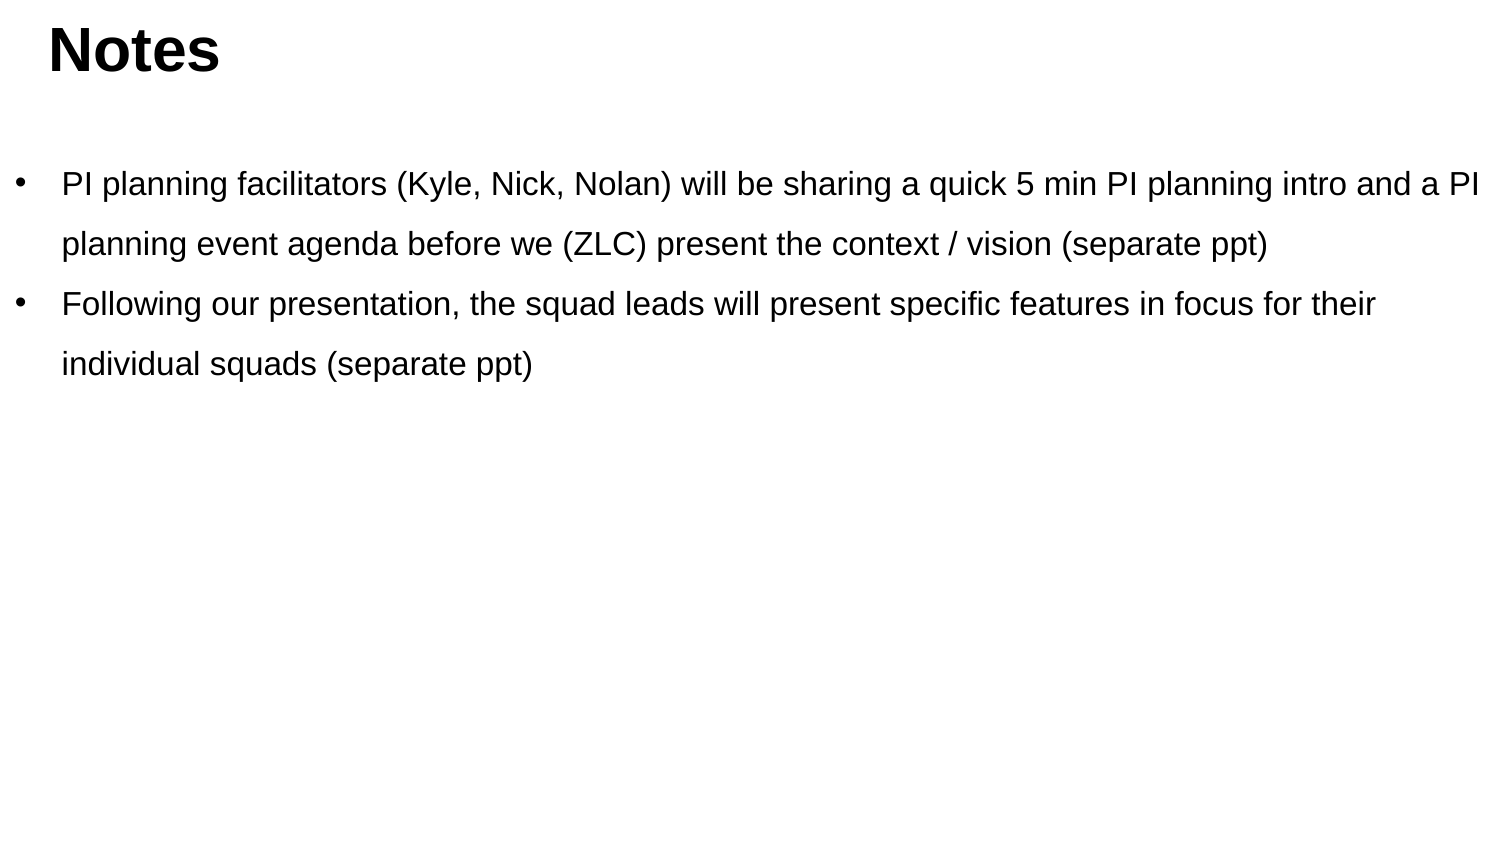

Notes
PI planning facilitators (Kyle, Nick, Nolan) will be sharing a quick 5 min PI planning intro and a PI planning event agenda before we (ZLC) present the context / vision (separate ppt)
Following our presentation, the squad leads will present specific features in focus for their individual squads (separate ppt)